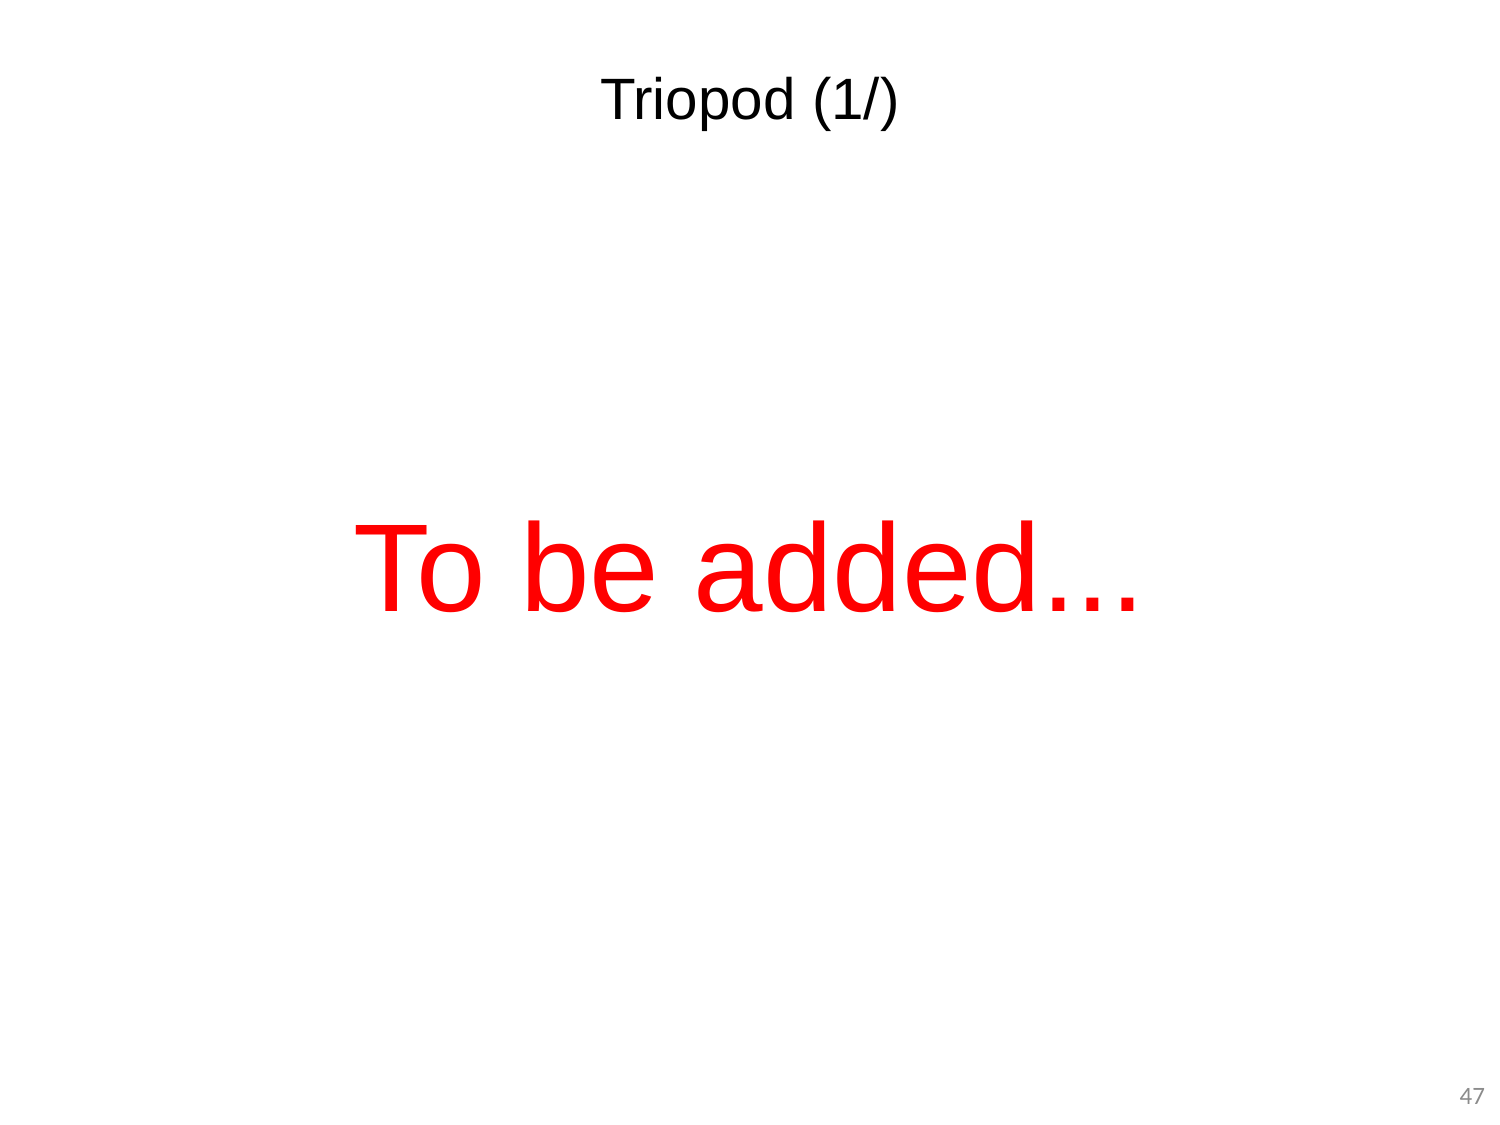

# Triopod (1/)
To be added...
47